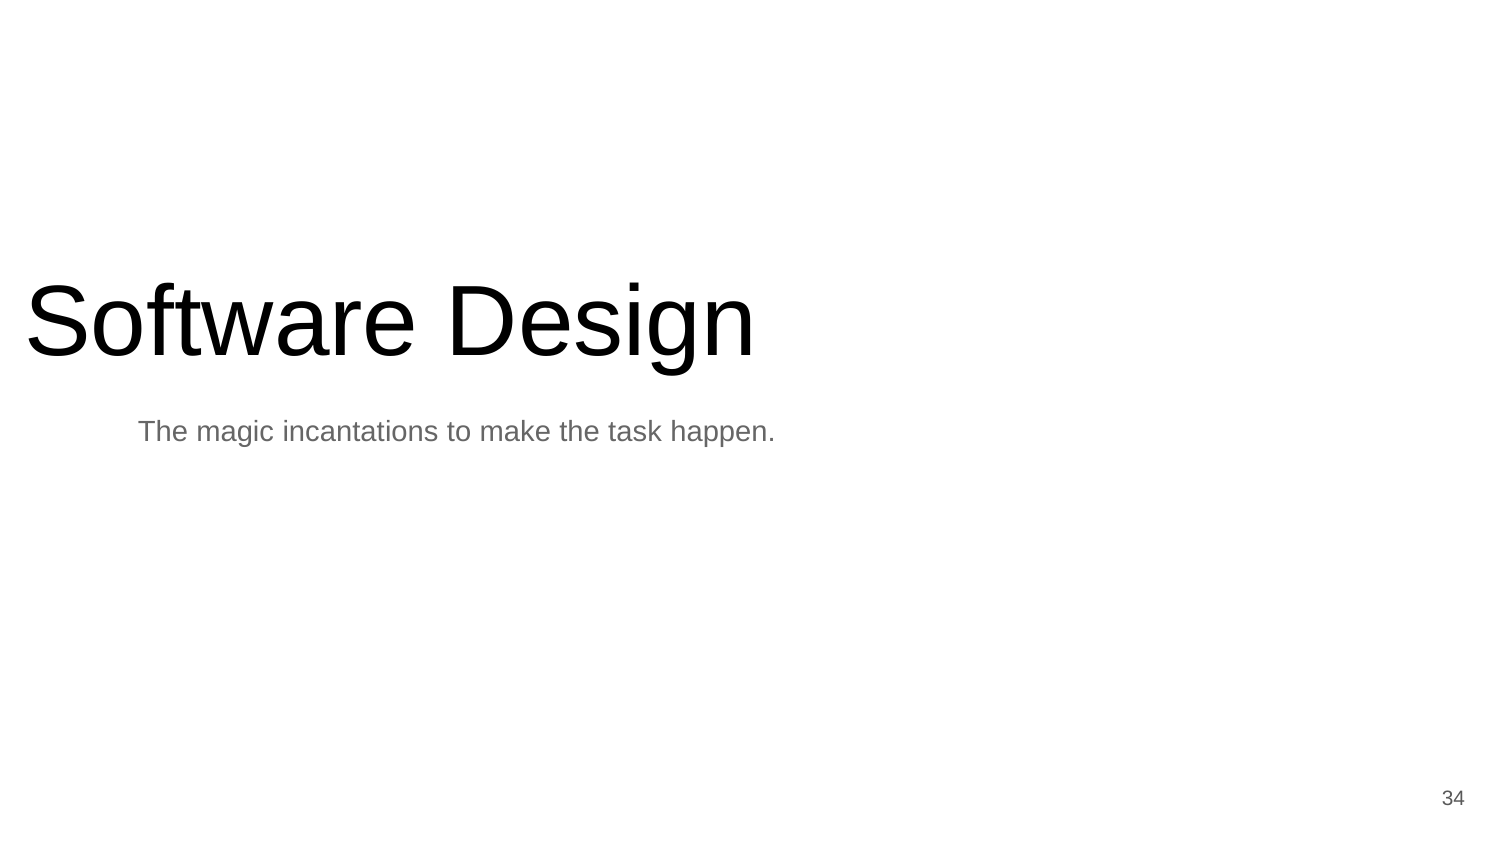

Software Design
The magic incantations to make the task happen.
34